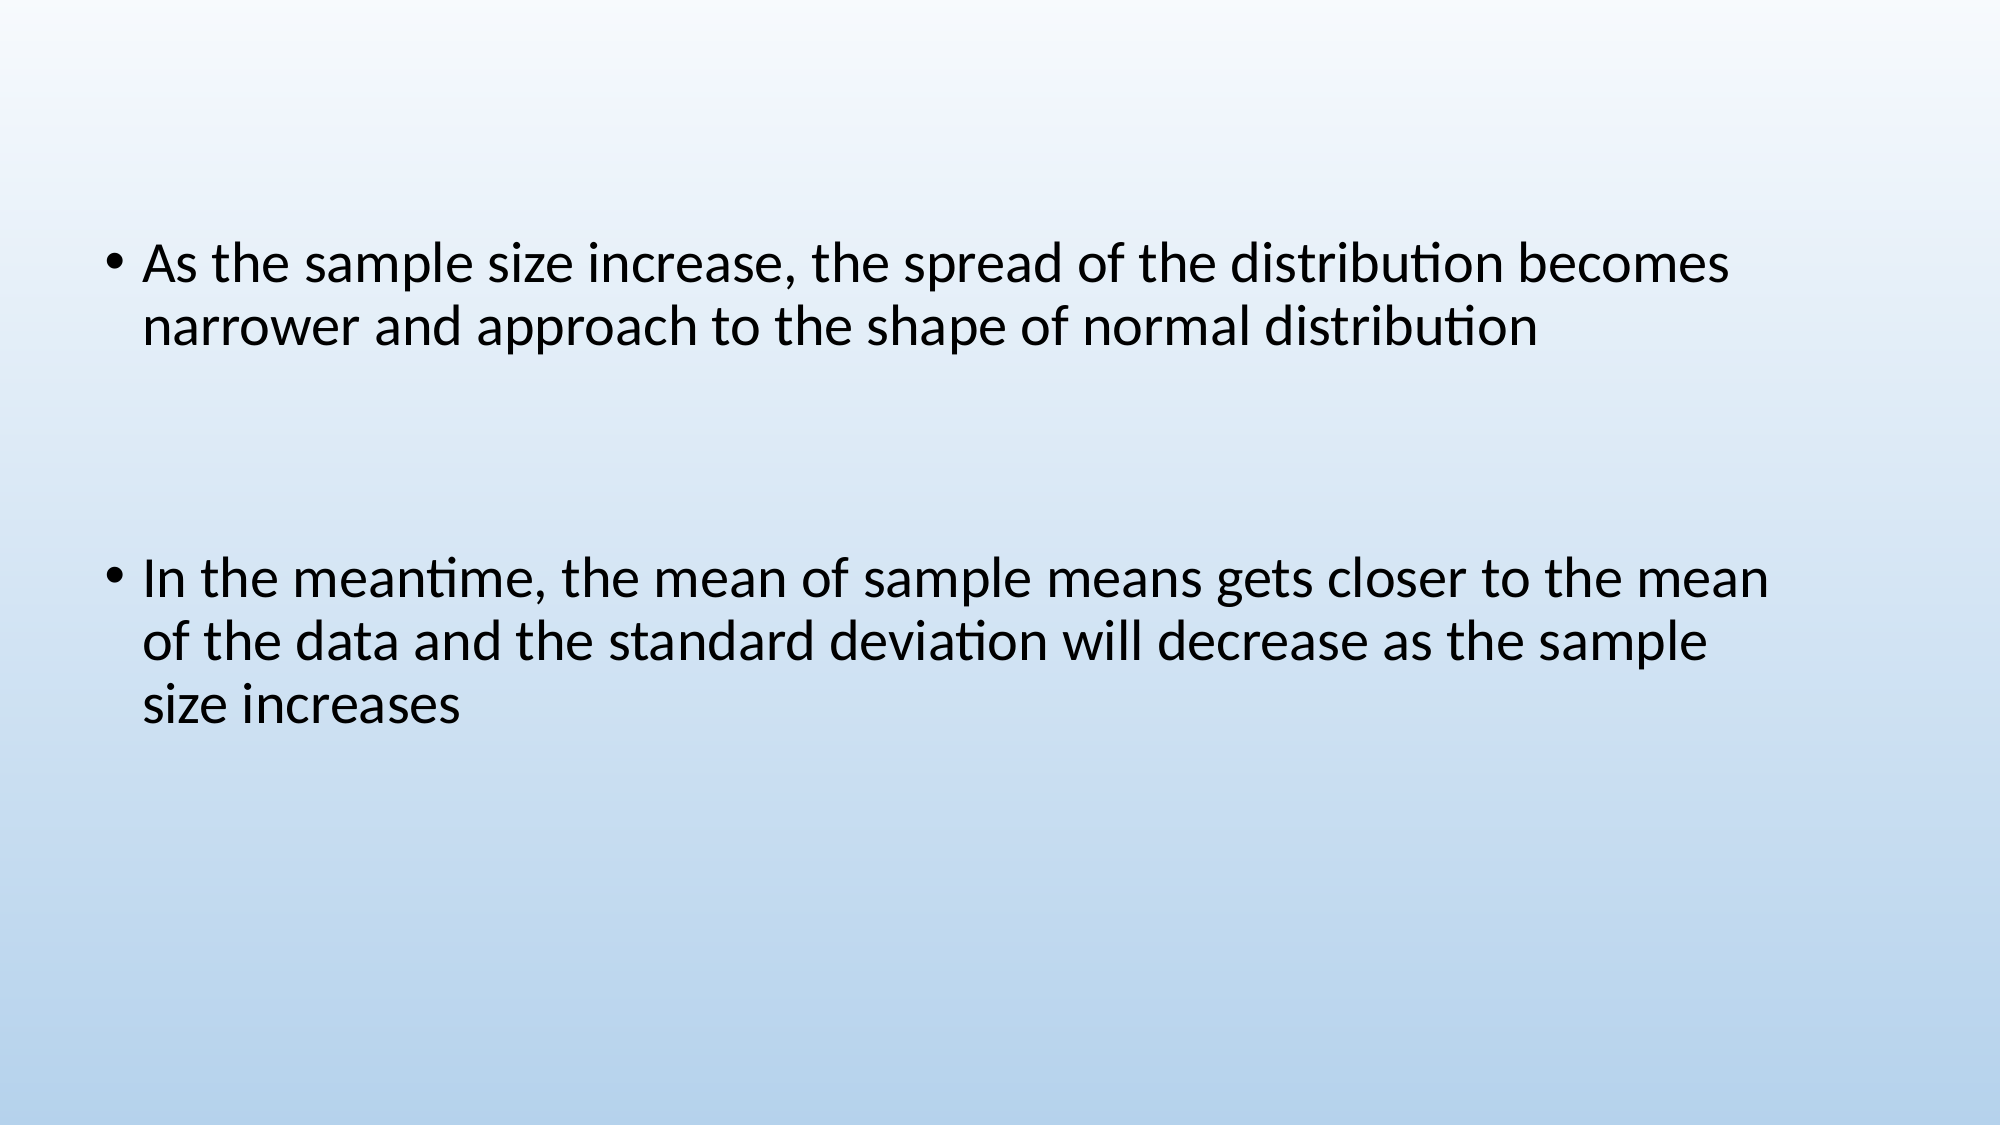

As the sample size increase, the spread of the distribution becomes narrower and approach to the shape of normal distribution

In the meantime, the mean of sample means gets closer to the mean of the data and the standard deviation will decrease as the sample size increases